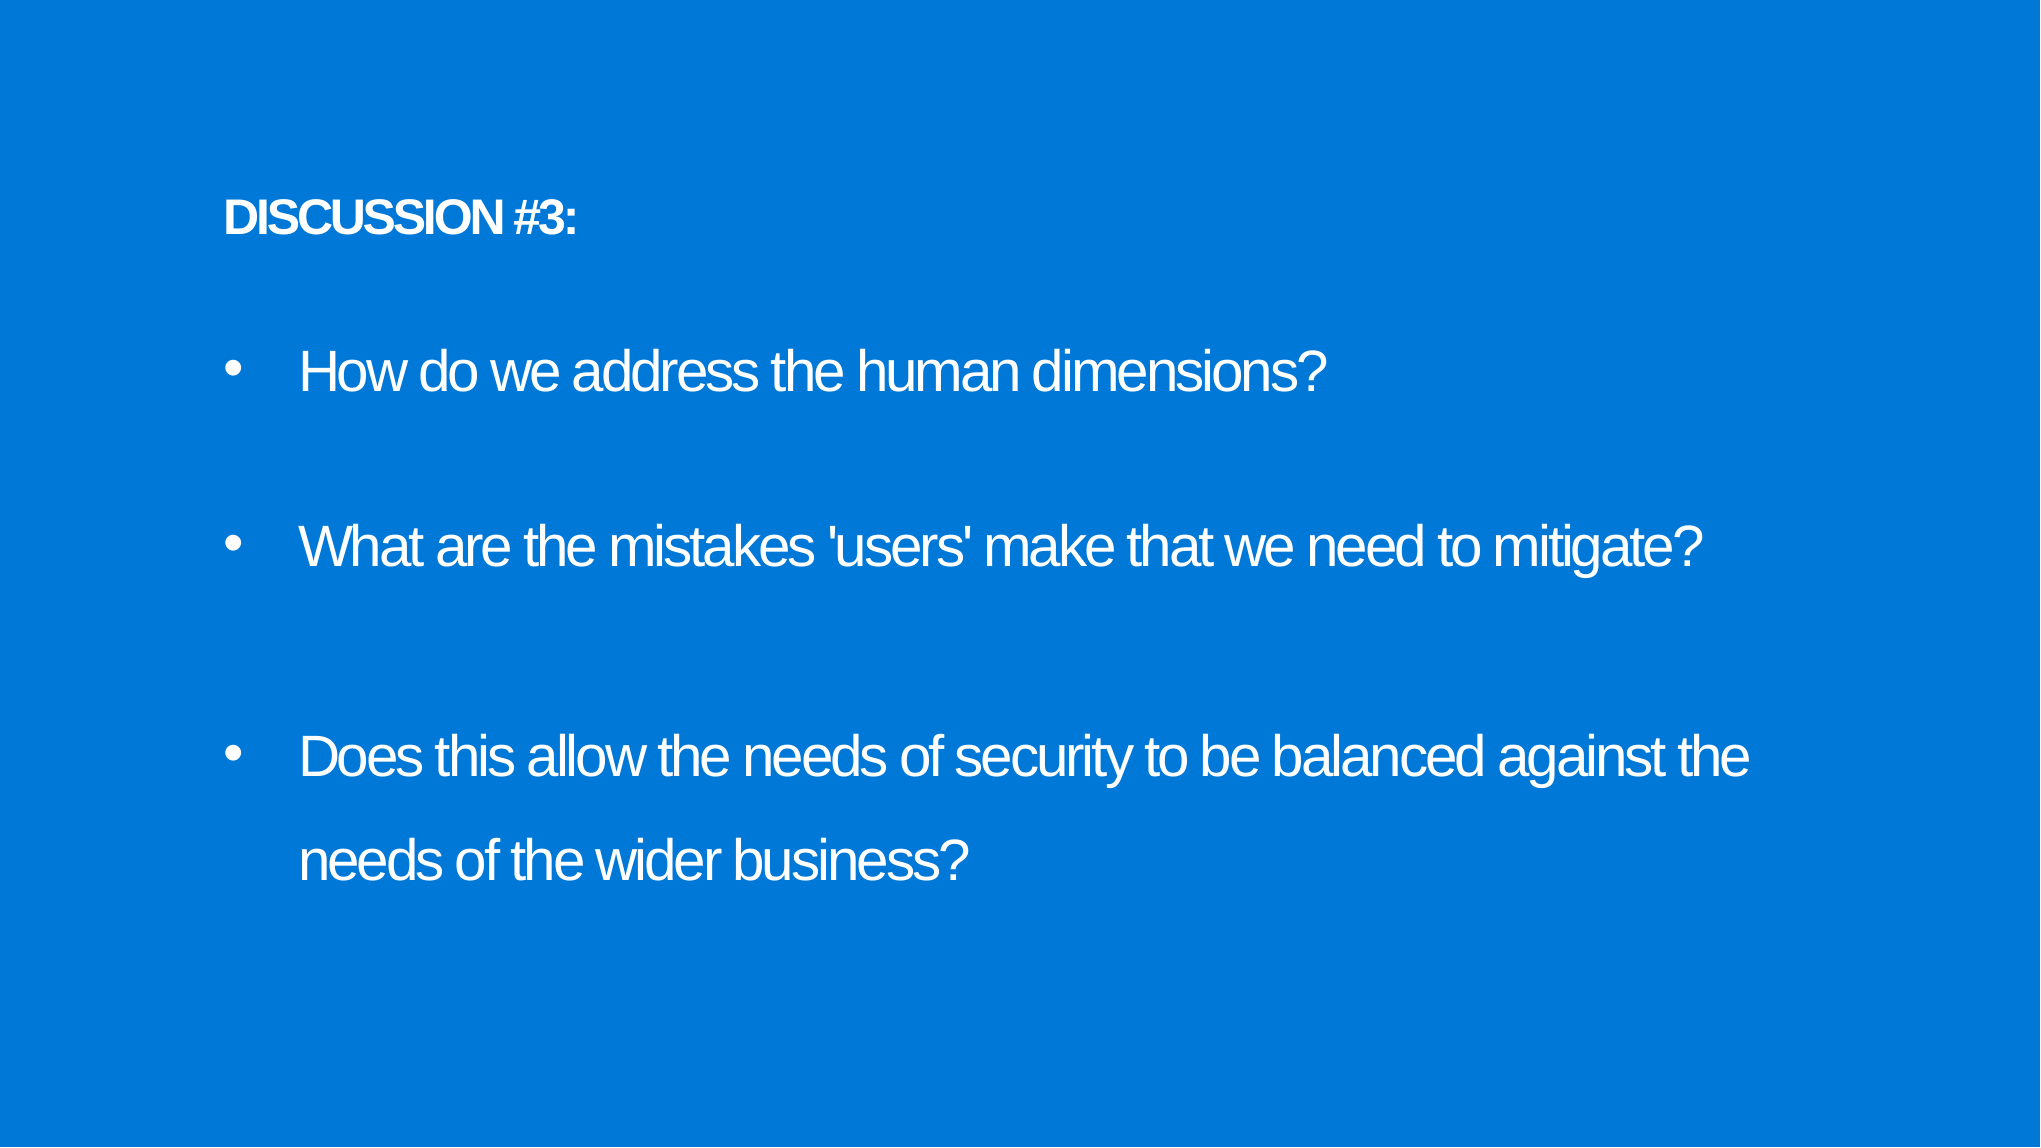

# DISCUSSION #3:
How do we address the human dimensions?
What are the mistakes 'users' make that we need to mitigate?
Does this allow the needs of security to be balanced against the needs of the wider business?